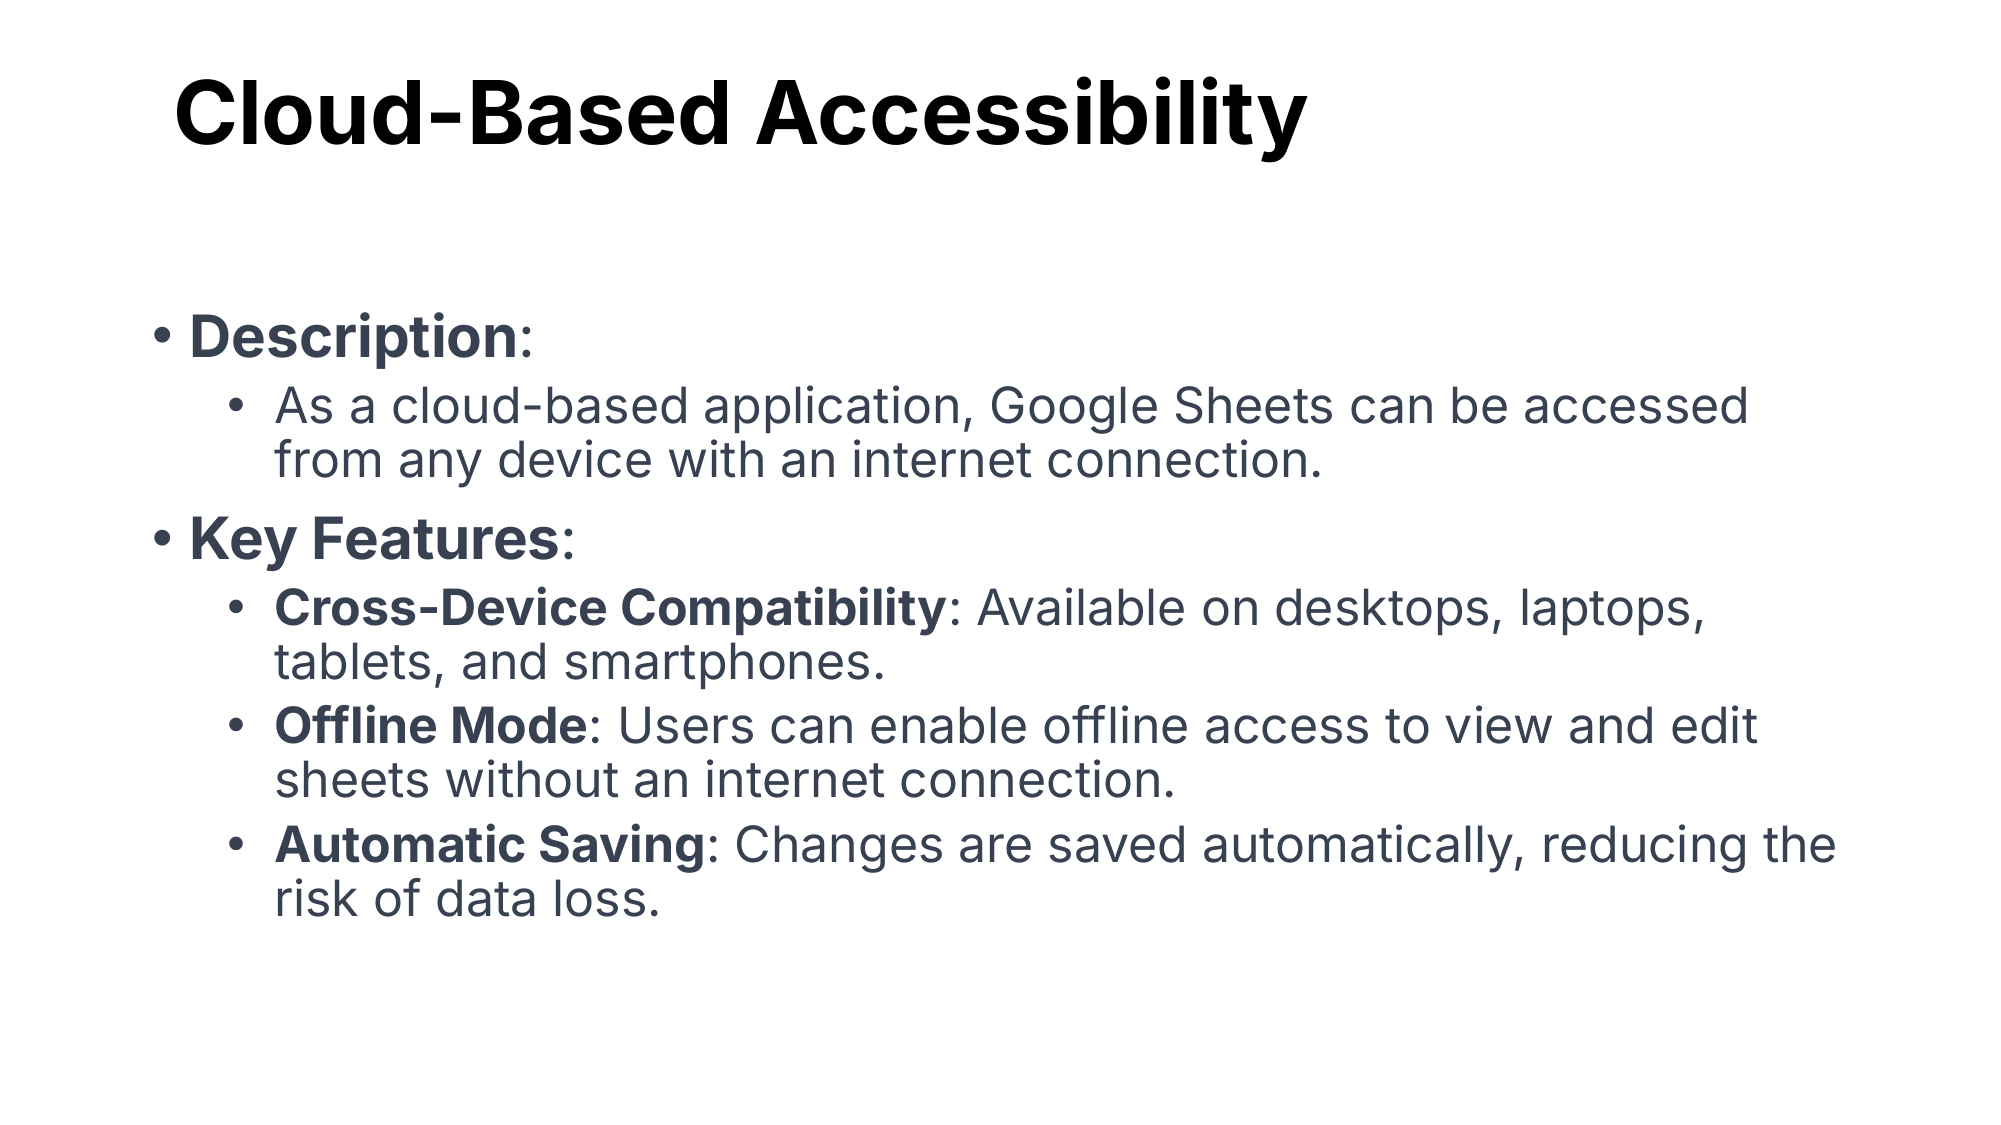

# Cloud-Based Accessibility
Description:
As a cloud-based application, Google Sheets can be accessed from any device with an internet connection.
Key Features:
Cross-Device Compatibility: Available on desktops, laptops, tablets, and smartphones.
Offline Mode: Users can enable offline access to view and edit sheets without an internet connection.
Automatic Saving: Changes are saved automatically, reducing the risk of data loss.